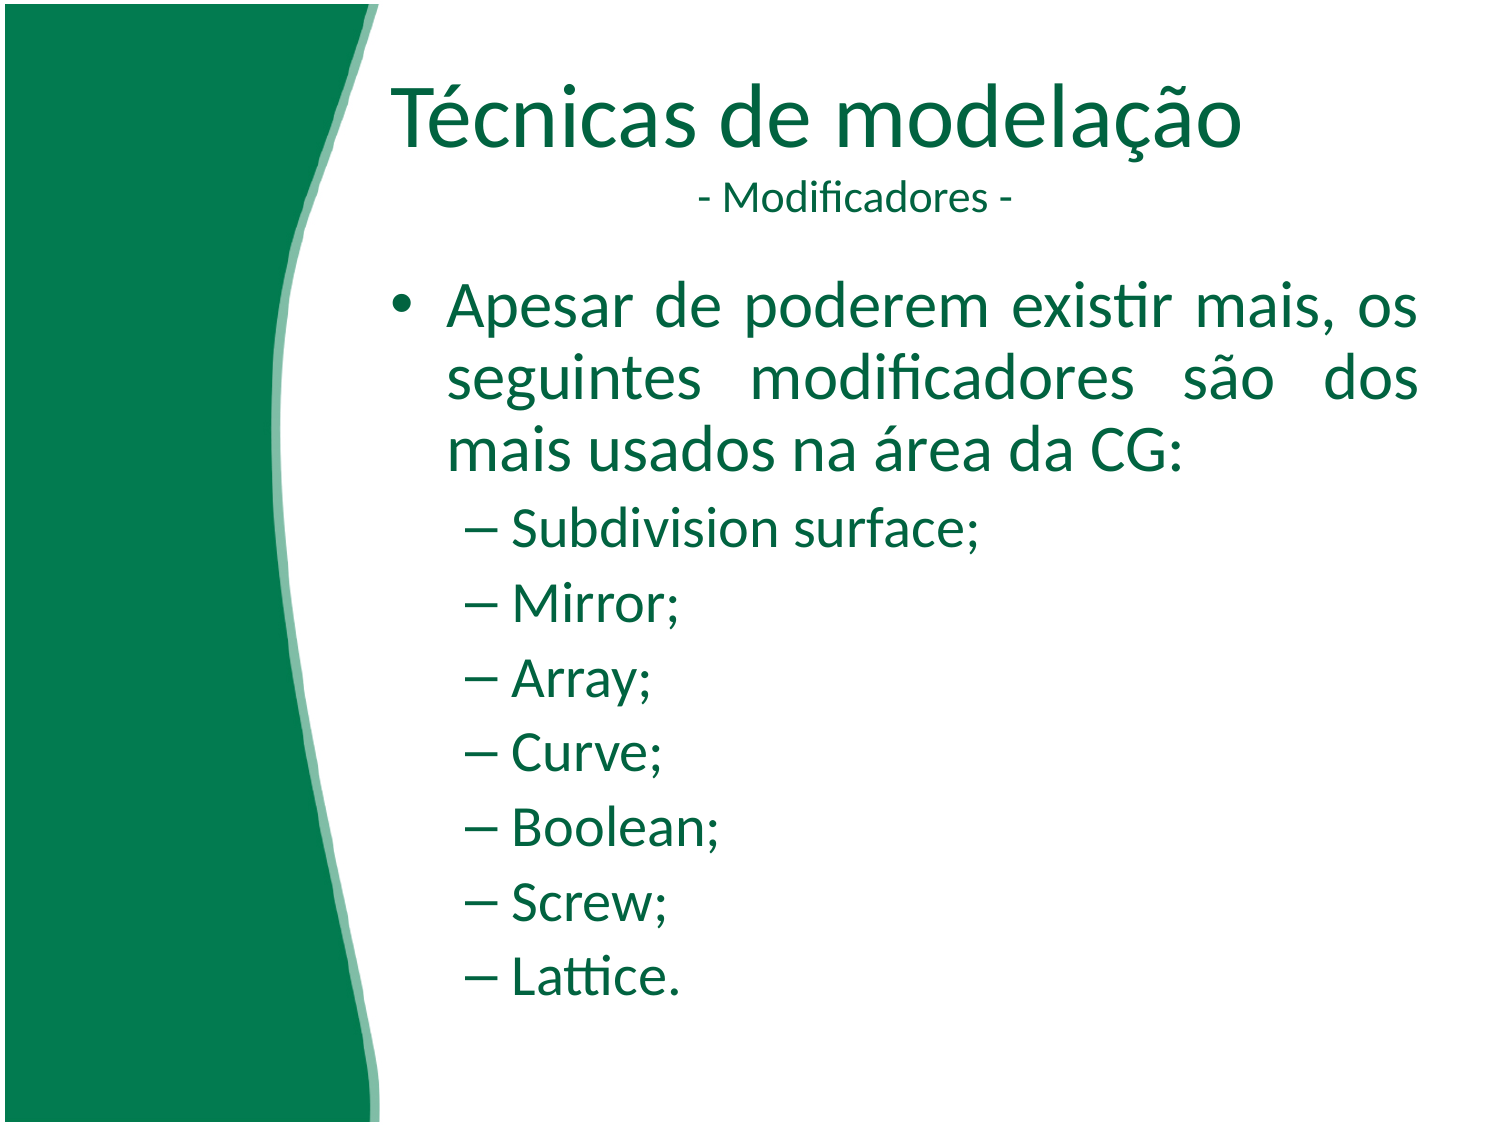

# Técnicas de modelação - Modificadores -
Apesar de poderem existir mais, os seguintes modificadores são dos mais usados na área da CG:
Subdivision surface;
Mirror;
Array;
Curve;
Boolean;
Screw;
Lattice.